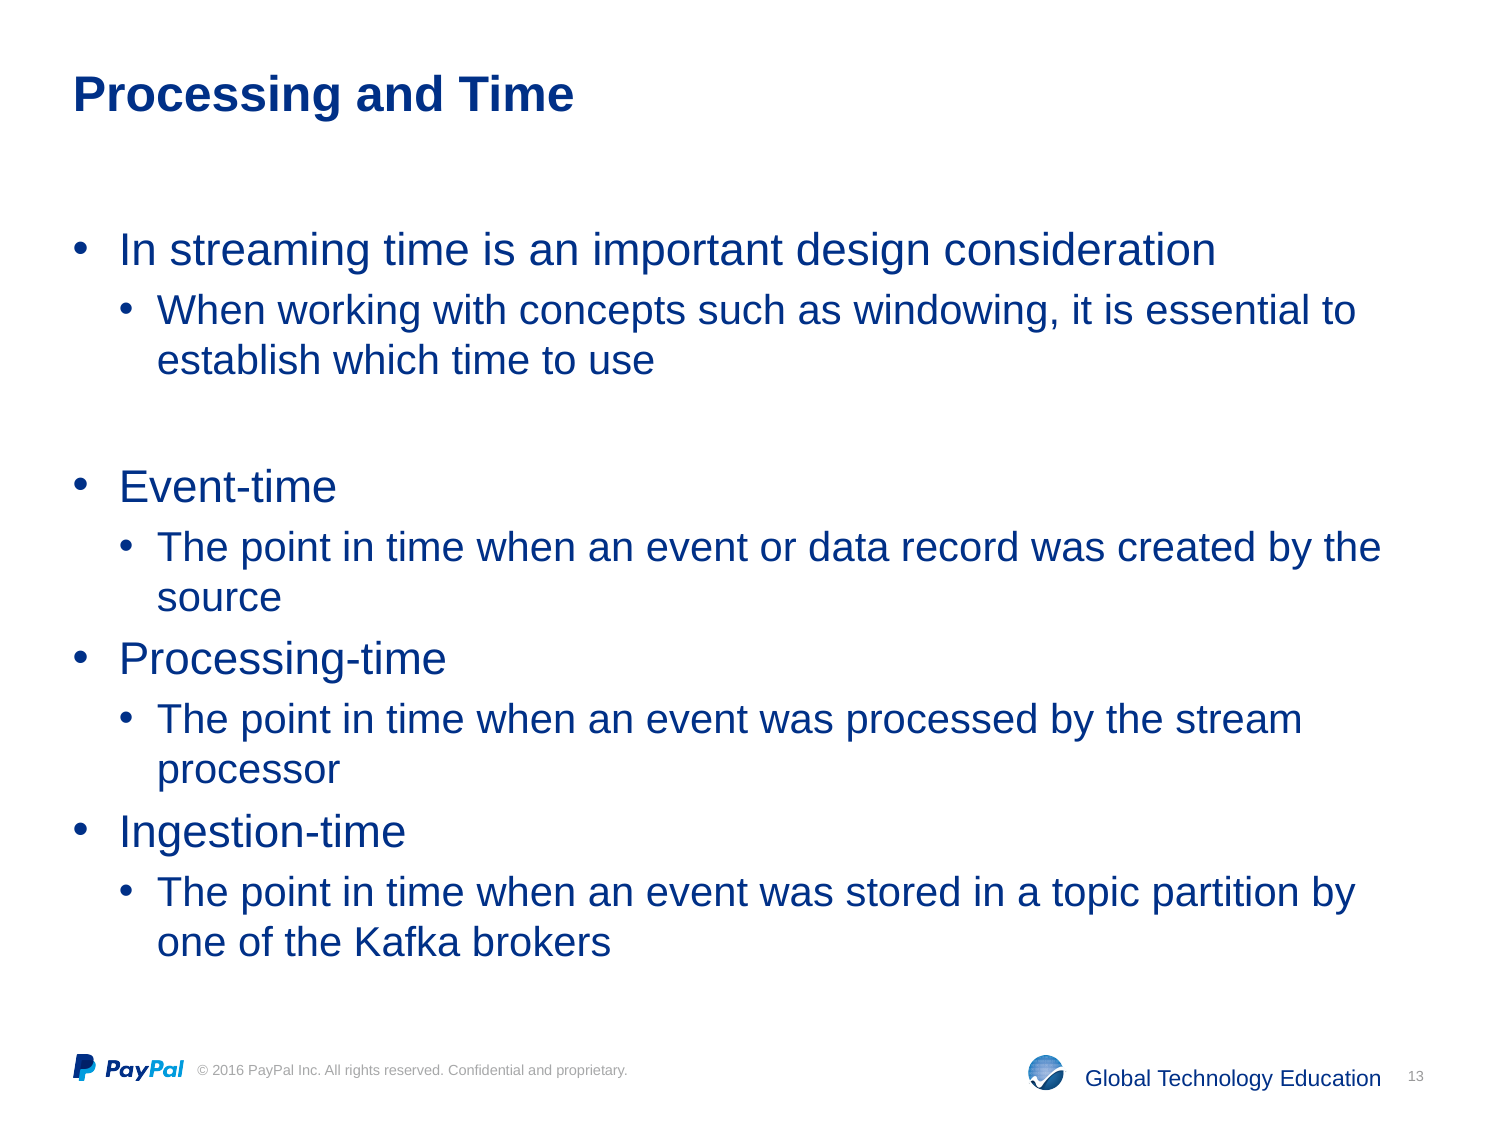

# Processing and Time
In streaming time is an important design consideration
When working with concepts such as windowing, it is essential to establish which time to use

Event-time
The point in time when an event or data record was created by the source
Processing-time
The point in time when an event was processed by the stream processor
Ingestion-time
The point in time when an event was stored in a topic partition by one of the Kafka brokers
13